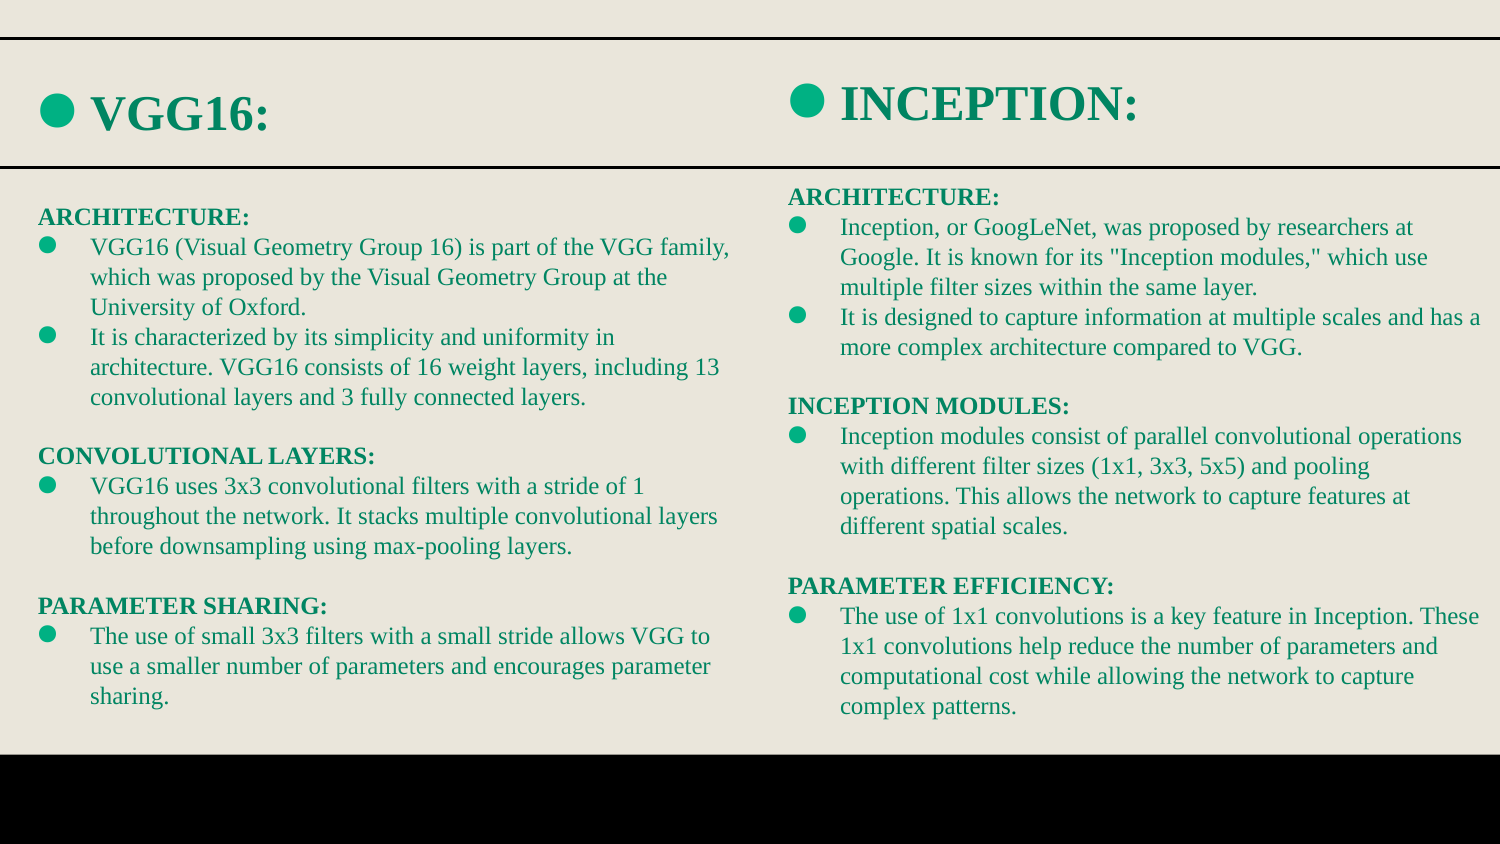

VGG16:

ARCHITECTURE:
VGG16 (Visual Geometry Group 16) is part of the VGG family, which was proposed by the Visual Geometry Group at the University of Oxford.
It is characterized by its simplicity and uniformity in architecture. VGG16 consists of 16 weight layers, including 13 convolutional layers and 3 fully connected layers.

CONVOLUTIONAL LAYERS:
VGG16 uses 3x3 convolutional filters with a stride of 1 throughout the network. It stacks multiple convolutional layers before downsampling using max-pooling layers.

PARAMETER SHARING:
The use of small 3x3 filters with a small stride allows VGG to use a smaller number of parameters and encourages parameter sharing.
INCEPTION:

ARCHITECTURE:
Inception, or GoogLeNet, was proposed by researchers at Google. It is known for its "Inception modules," which use multiple filter sizes within the same layer.
It is designed to capture information at multiple scales and has a more complex architecture compared to VGG.

INCEPTION MODULES:
Inception modules consist of parallel convolutional operations with different filter sizes (1x1, 3x3, 5x5) and pooling operations. This allows the network to capture features at different spatial scales.

PARAMETER EFFICIENCY:
The use of 1x1 convolutions is a key feature in Inception. These 1x1 convolutions help reduce the number of parameters and computational cost while allowing the network to capture complex patterns.